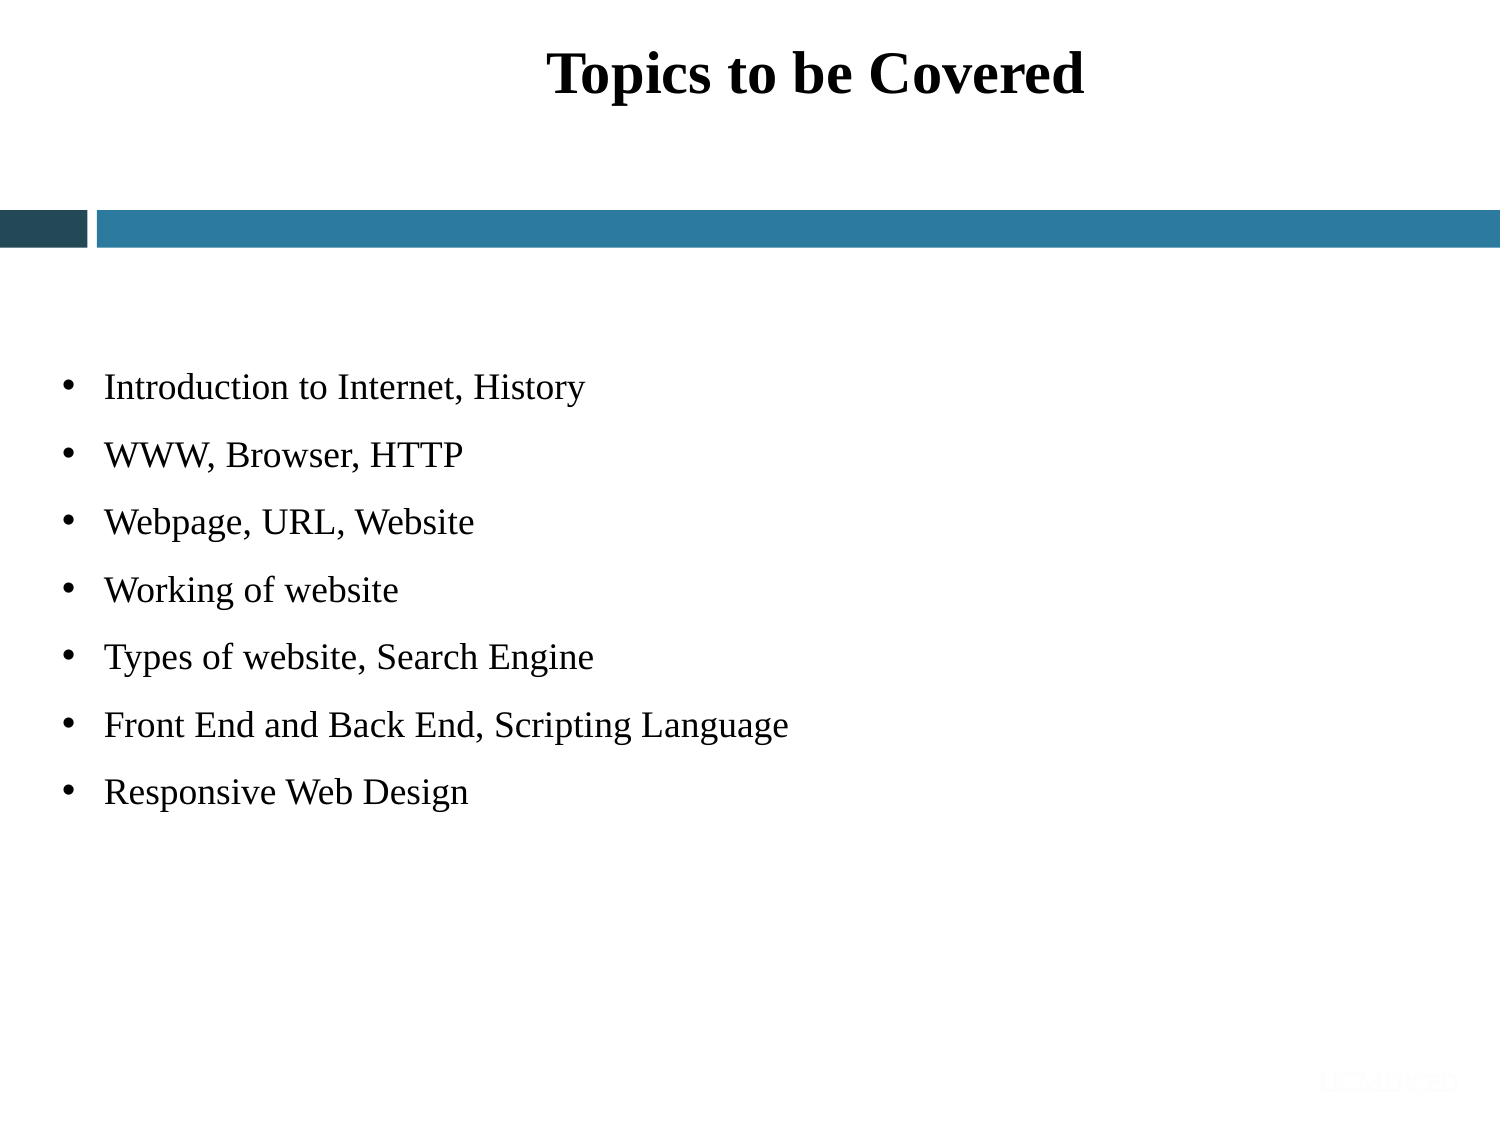

Topics to be Covered

   Introduction to Internet, History
   WWW, Browser, HTTP
   Webpage, URL, Website
   Working of website
   Types of website, Search Engine
   Front End and Back End, Scripting Language
   Responsive Web Design